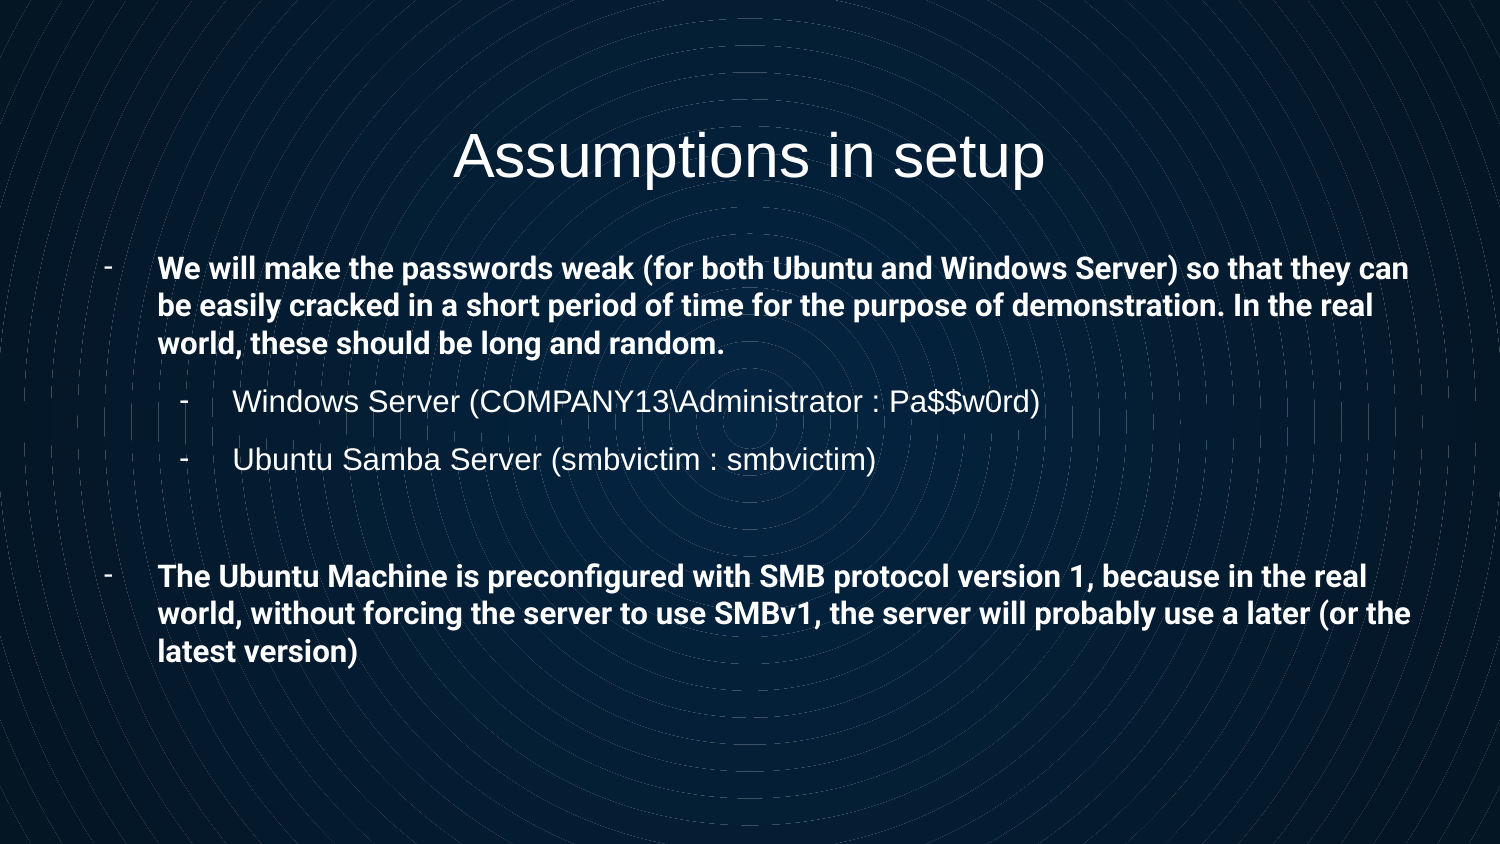

# Assumptions in setup
We will make the passwords weak (for both Ubuntu and Windows Server) so that they can be easily cracked in a short period of time for the purpose of demonstration. In the real world, these should be long and random.
Windows Server (COMPANY13\Administrator : Pa$$w0rd)
Ubuntu Samba Server (smbvictim : smbvictim)

The Ubuntu Machine is preconfigured with SMB protocol version 1, because in the real world, without forcing the server to use SMBv1, the server will probably use a later (or the latest version)